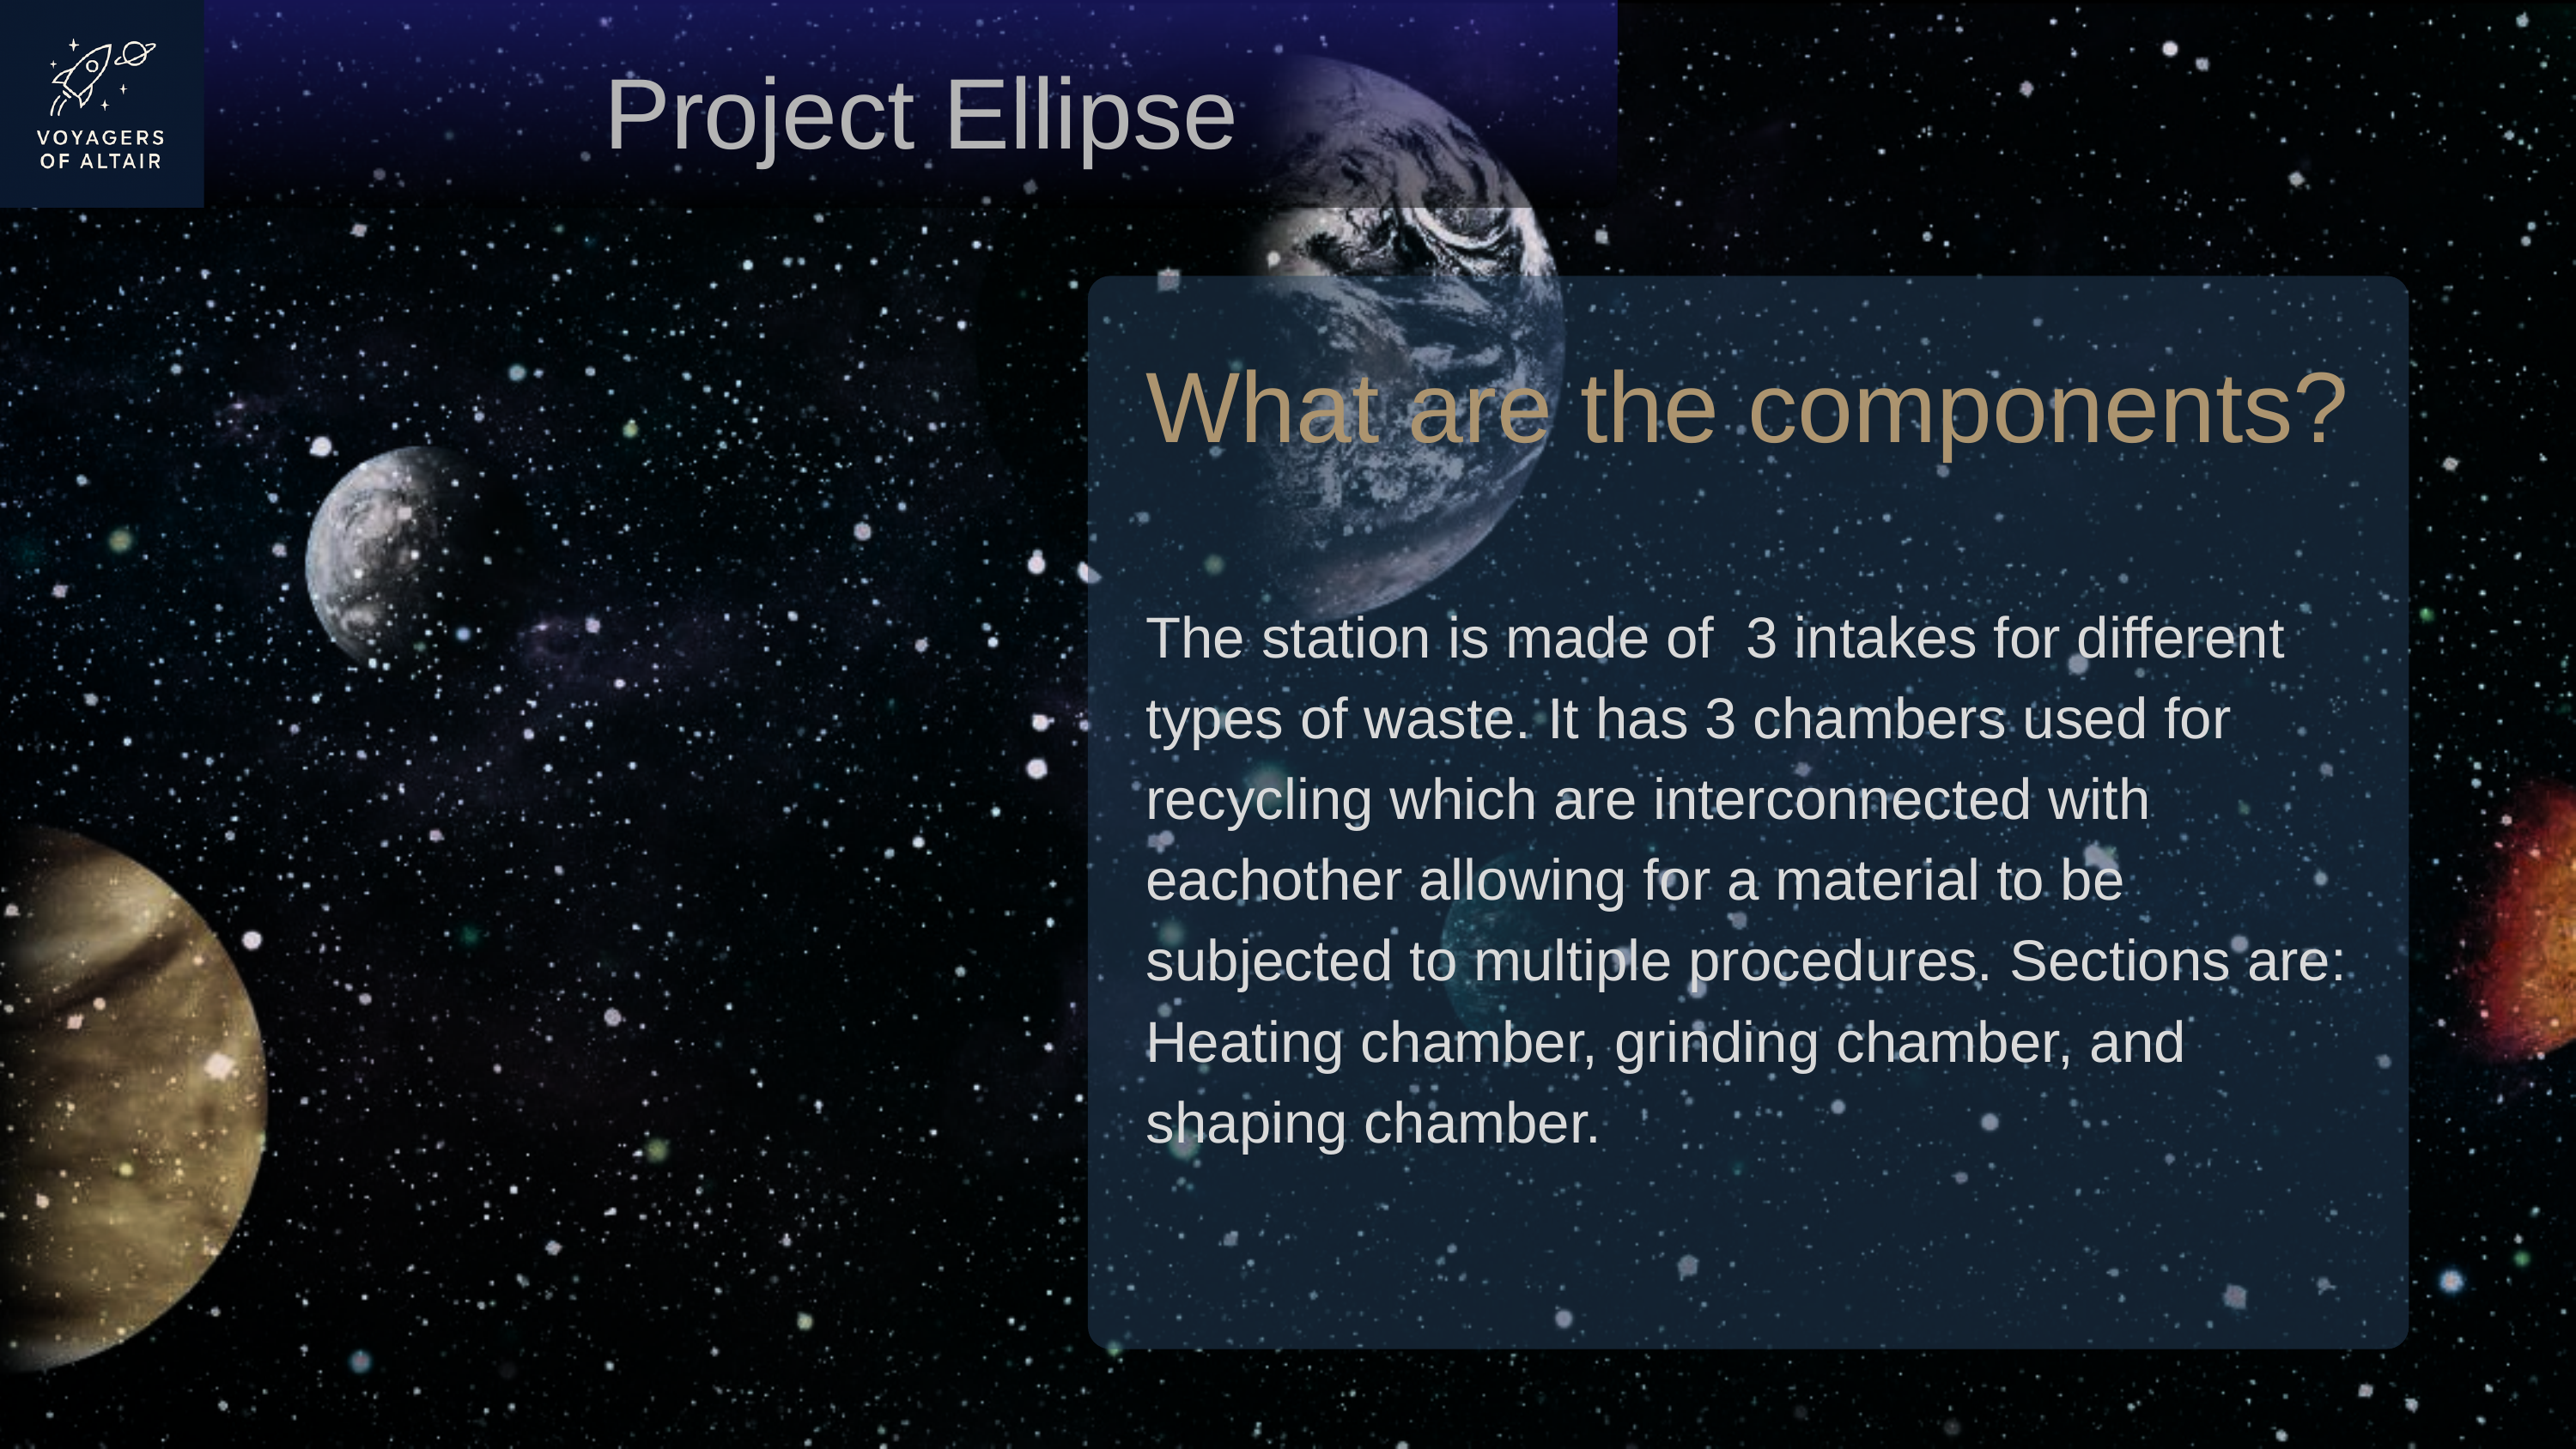

Project Ellipse

What are the components?
The station is made of  3 intakes for different types of waste. It has 3 chambers used for recycling which are interconnected with eachother allowing for a material to be subjected to multiple procedures. Sections are: Heating chamber, grinding chamber, and shaping chamber.